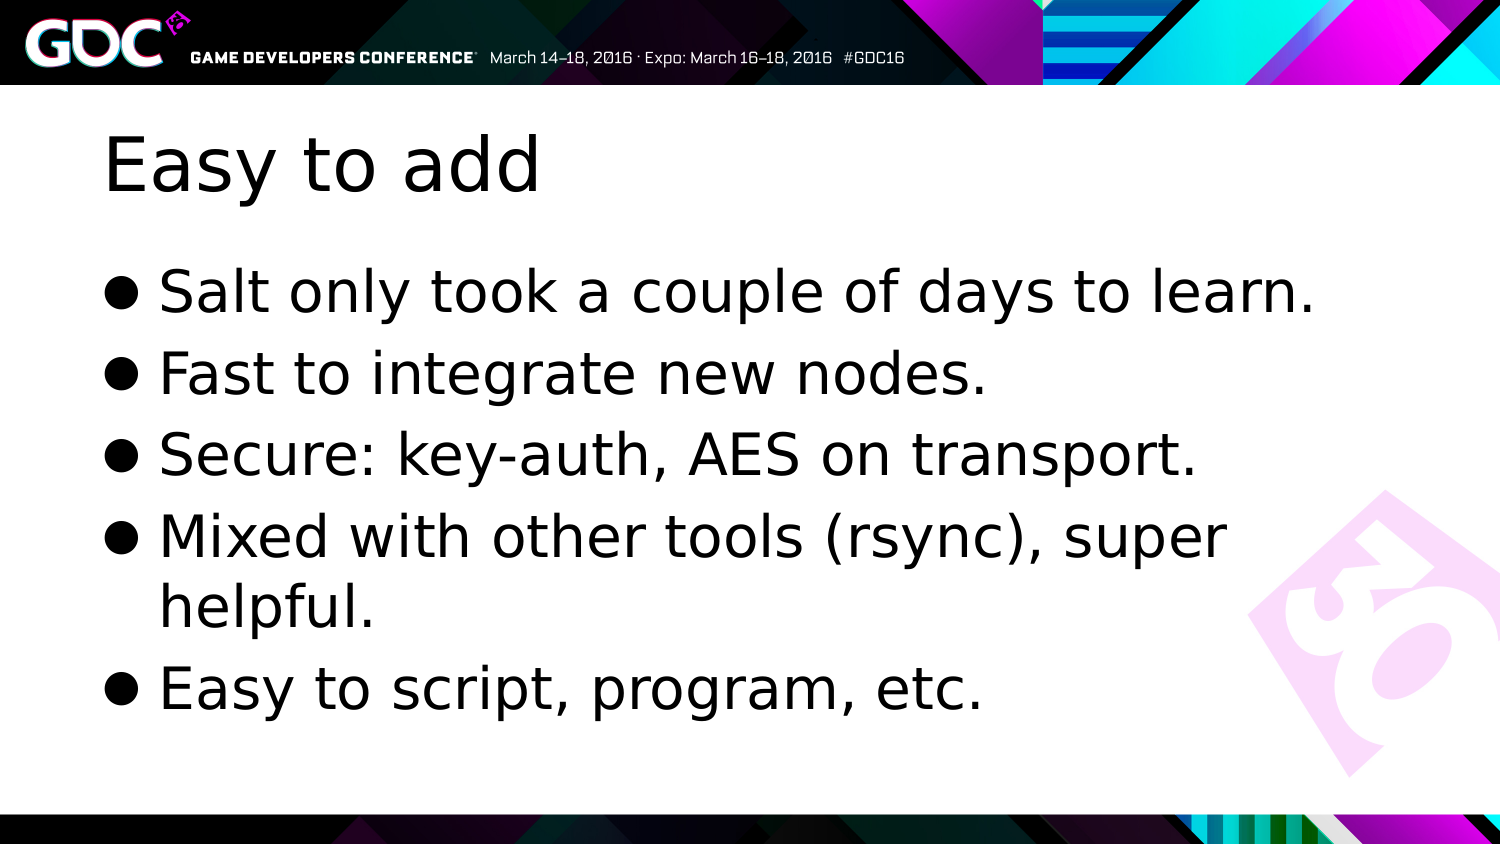

# Easy to add
Salt only took a couple of days to learn.
Fast to integrate new nodes.
Secure: key-auth, AES on transport.
Mixed with other tools (rsync), super helpful.
Easy to script, program, etc.